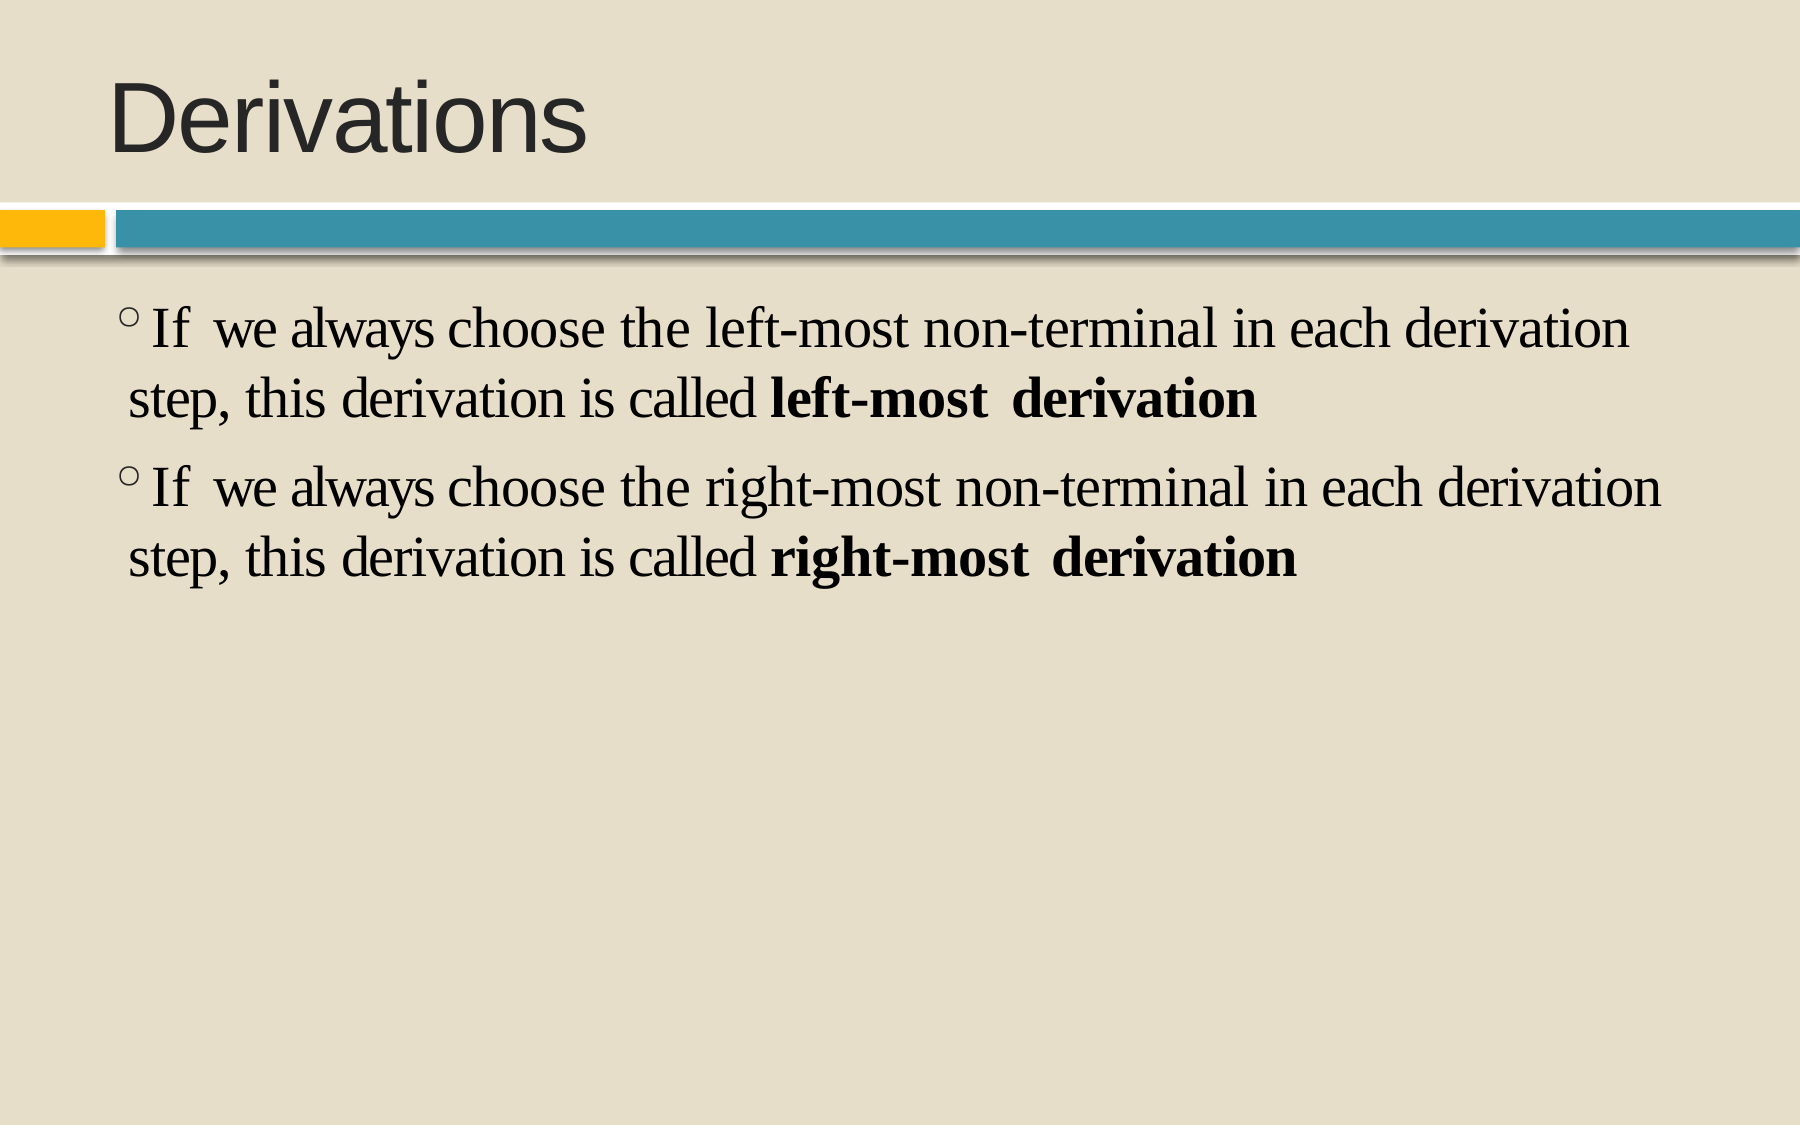

# Derivations
If	we always choose the left-most non-terminal in each derivation  step, this derivation is called left-most derivation
If	we always choose the right-most non-terminal in each derivation  step, this derivation is called right-most derivation